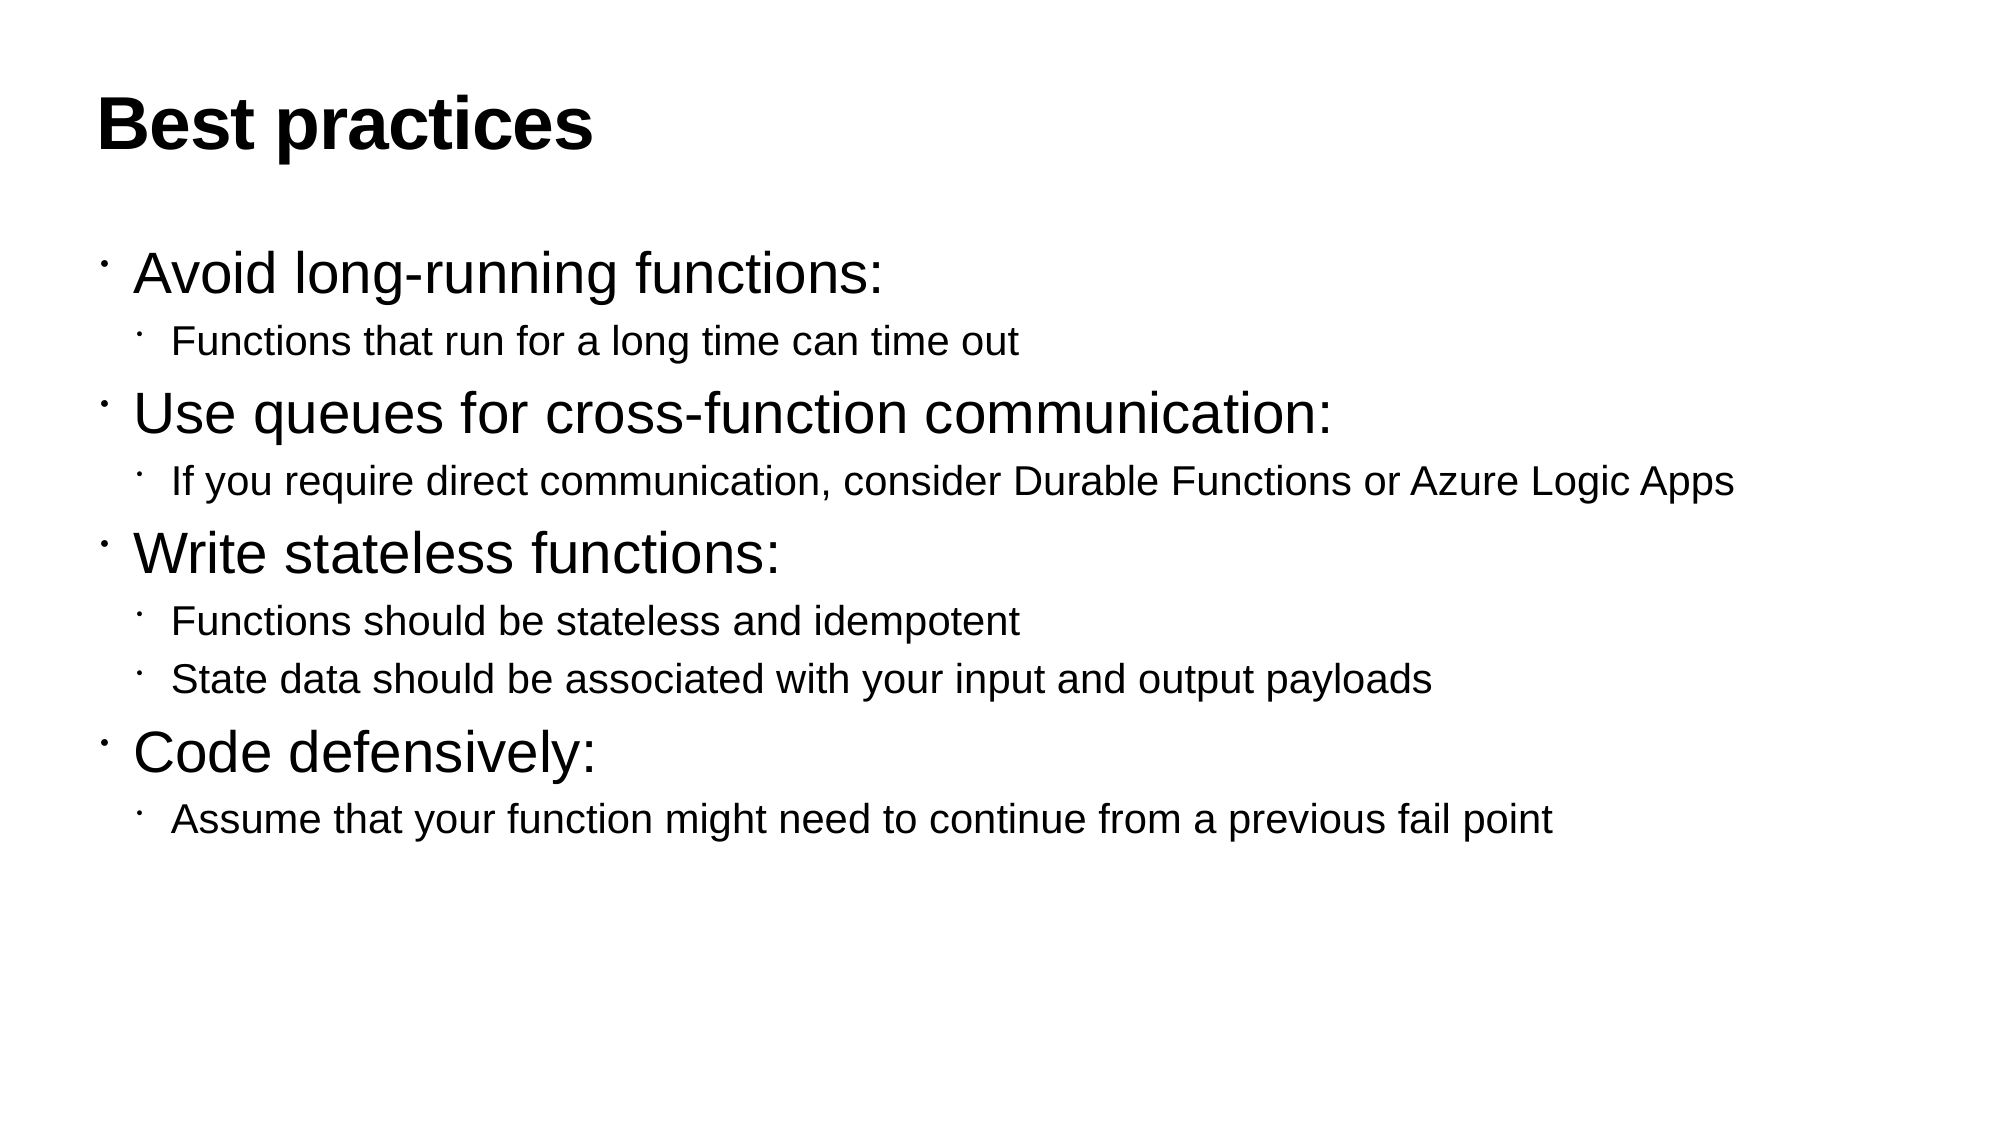

# Best practices
Avoid long-running functions:
Functions that run for a long time can time out
Use queues for cross-function communication:
If you require direct communication, consider Durable Functions or Azure Logic Apps
Write stateless functions:
Functions should be stateless and idempotent
State data should be associated with your input and output payloads
Code defensively:
Assume that your function might need to continue from a previous fail point